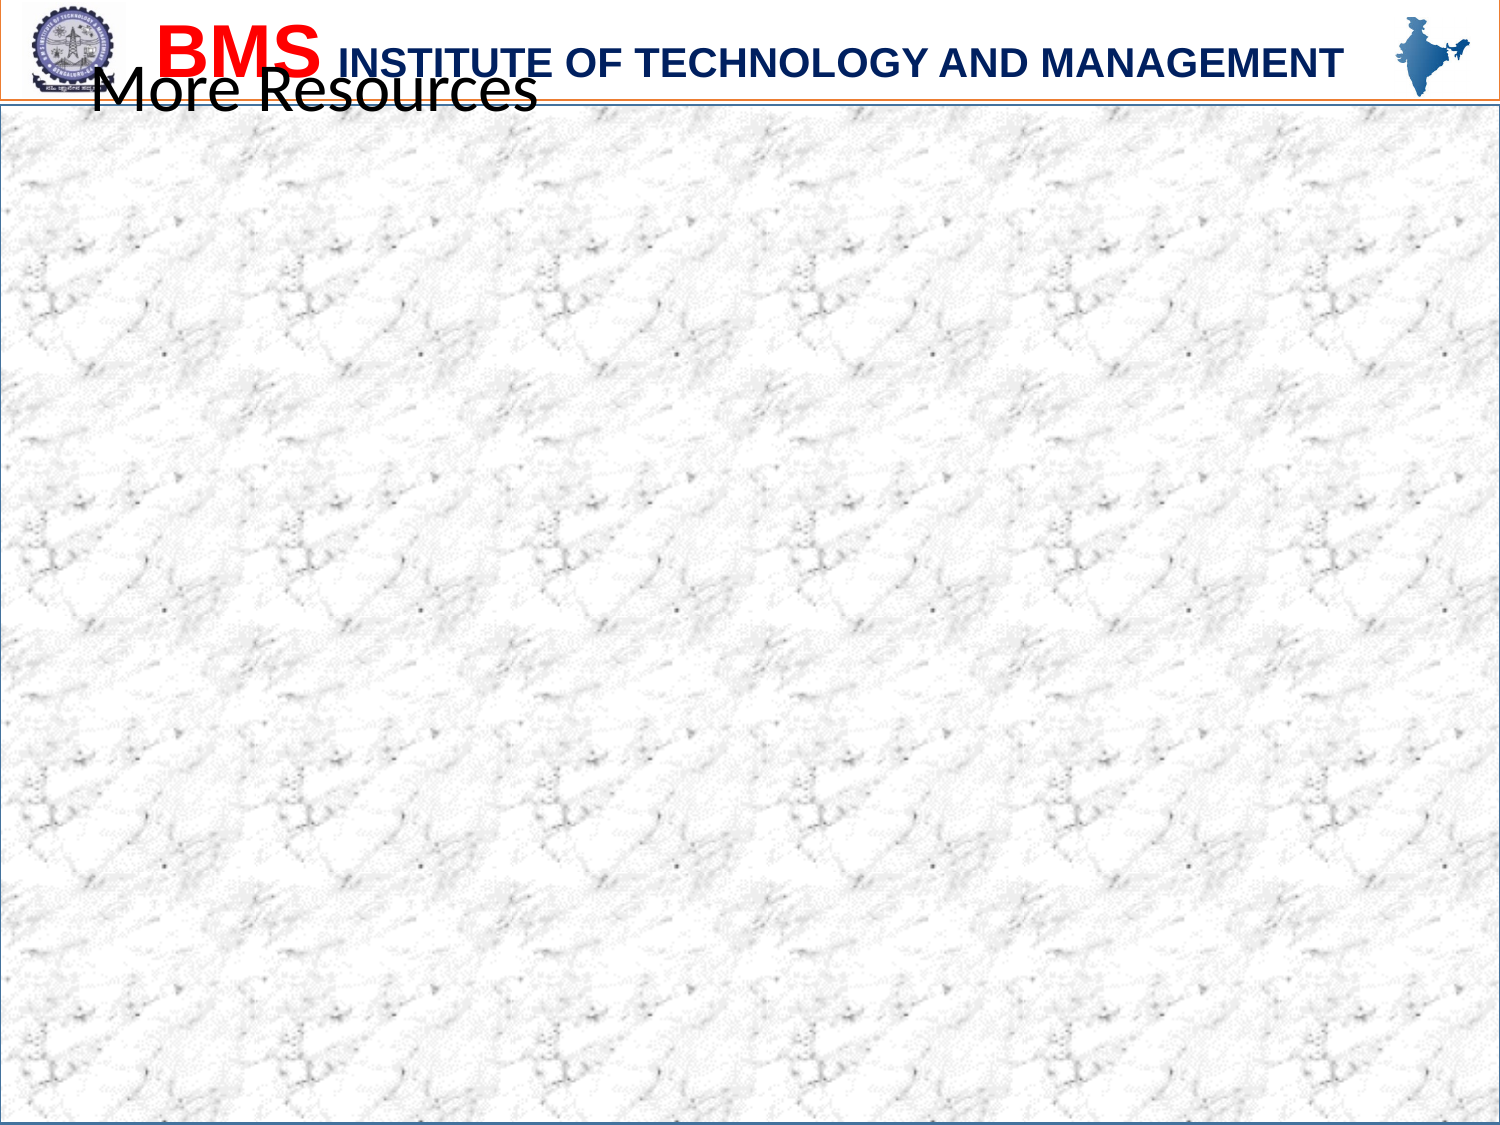

# More Resources
http://msdn.microsoft.com
http://windows.oreilly.com/news/hejlsberg_0800.html
http://www.csharphelp.com/
http://www.csharp-station.com/
http://www.csharpindex.com/
http://msdn.microsoft.com/msdnmag/issues/0900/csharp/csharp.asp
http://www.hitmill.com/programming/dotNET/csharp.html
http://www.c-sharpcorner.com/
http://msdn.microsoft.com/library/default.asp?URL=/library/dotnet/csspec/vclrfcsharpspec_Start.htm